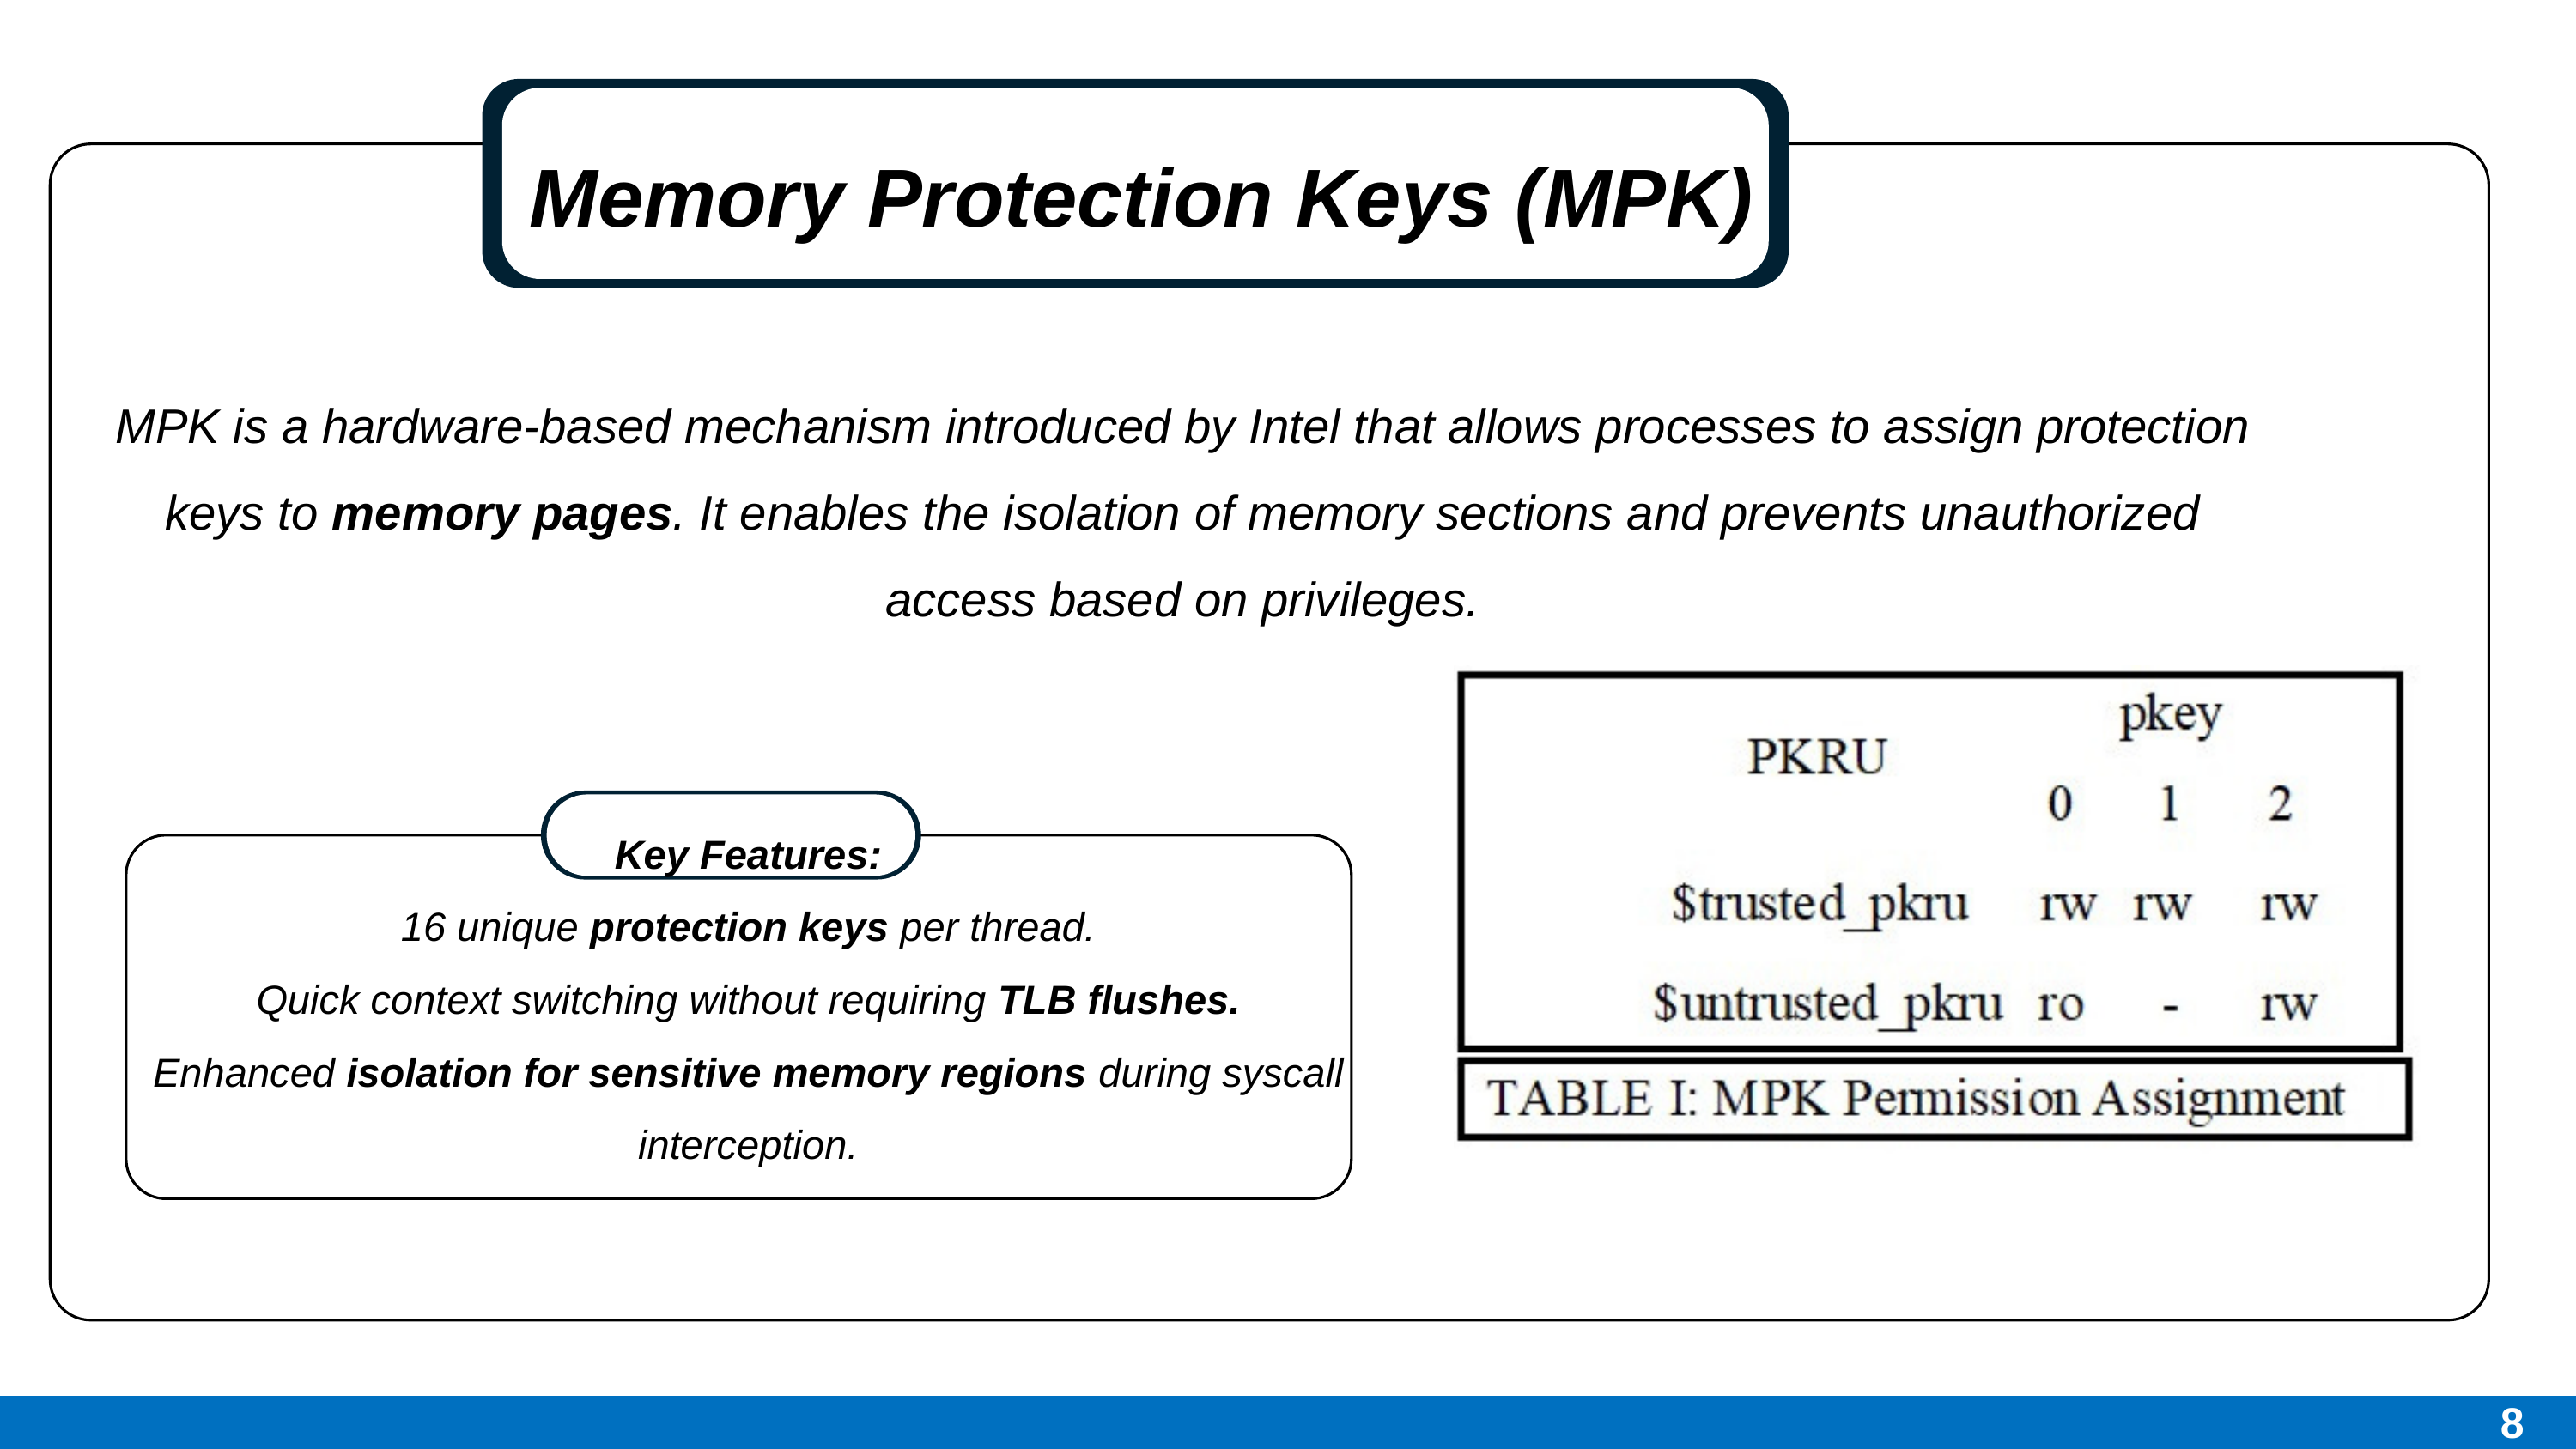

Memory Protection Keys (MPK)

MPK is a hardware-based mechanism introduced by Intel that allows processes to assign protection keys to memory pages. It enables the isolation of memory sections and prevents unauthorized access based on privileges.

Key Features:
16 unique protection keys per thread.
Quick context switching without requiring TLB flushes.
Enhanced isolation for sensitive memory regions during syscall interception.

8